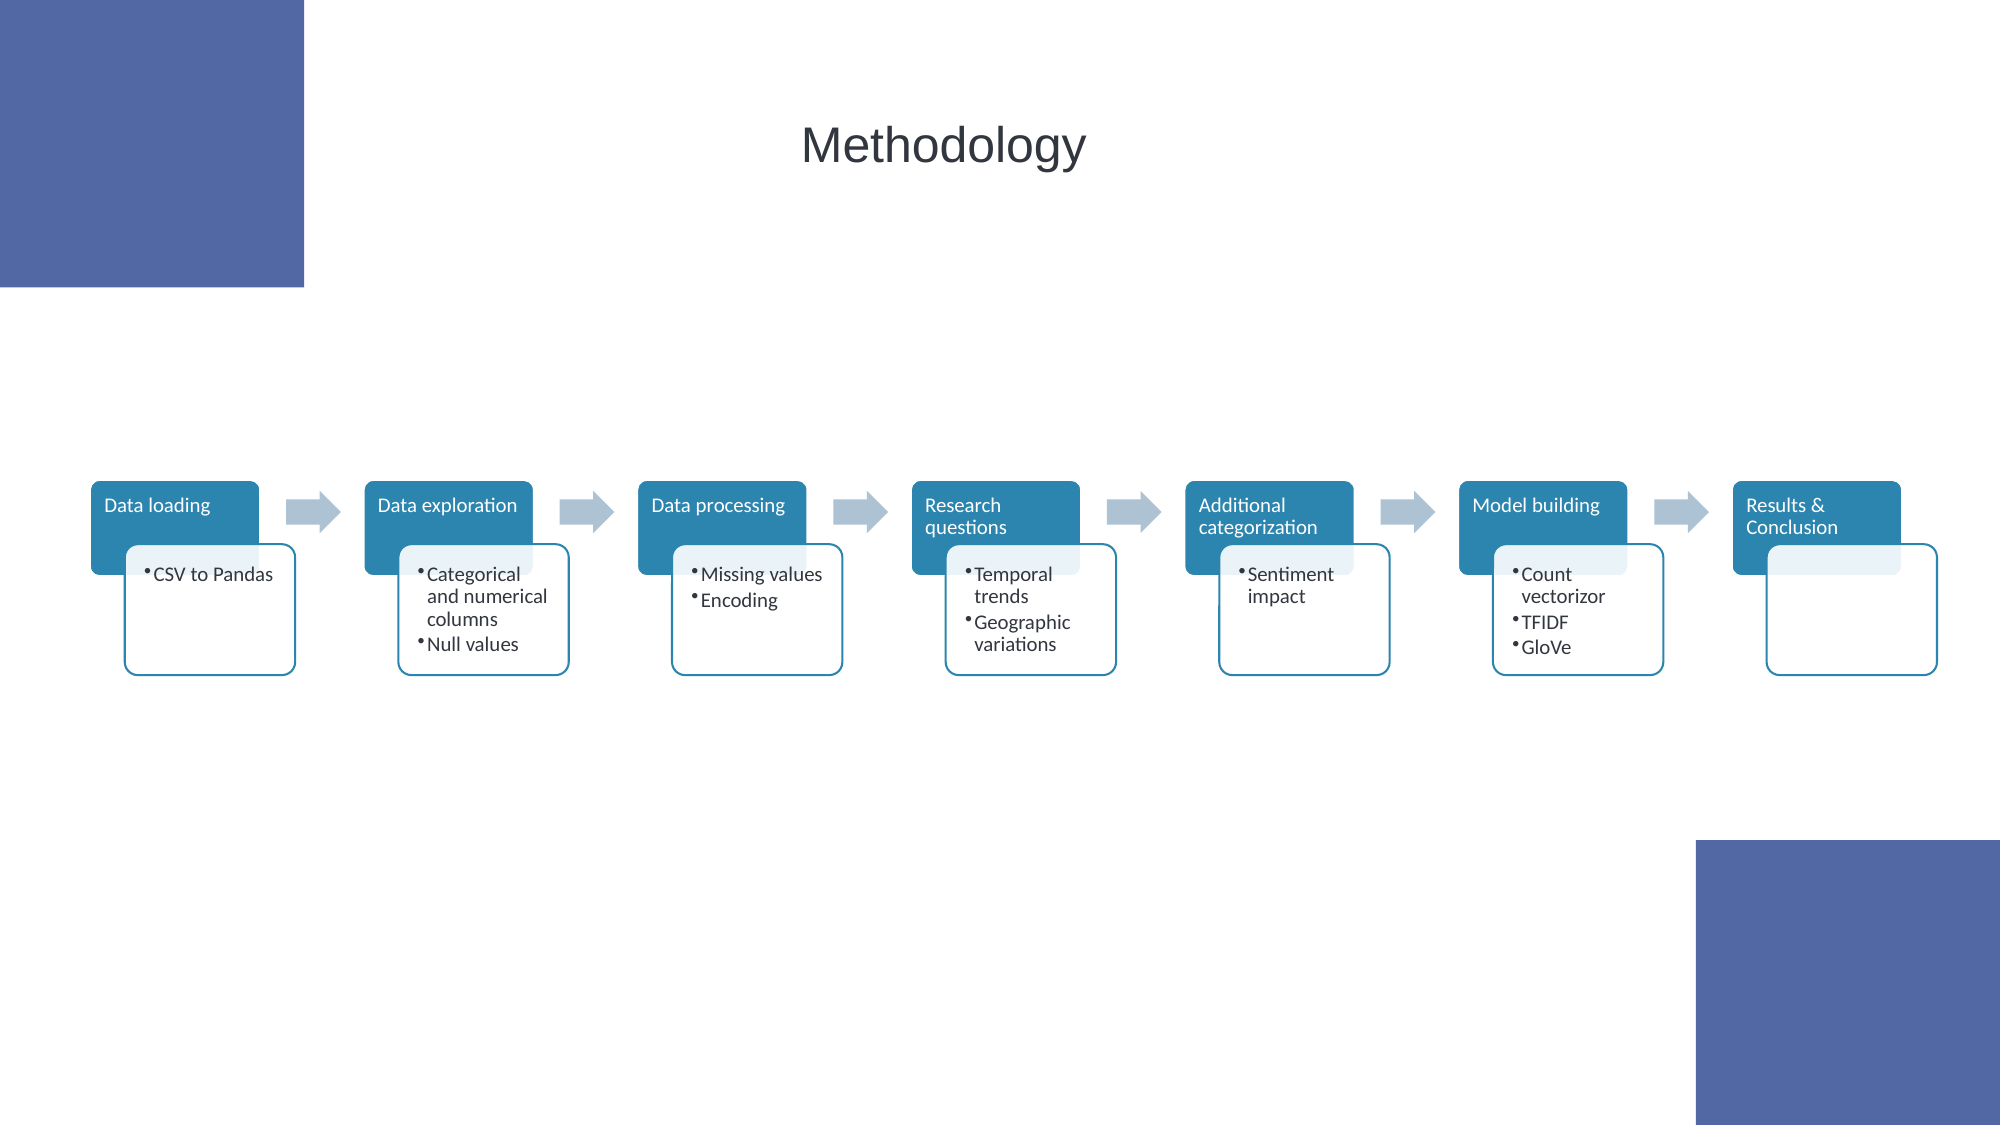

Methodology
Data loading
CSV to Pandas

Data exploration
Categorical and numerical columns
Null values

Data processing
Missing values
Encoding

Research questions
Temporal trends
Geographic variations

Additional categorization
Sentiment impact

Model building
Count vectorizor
TFIDF
GloVe

Results & Conclusion